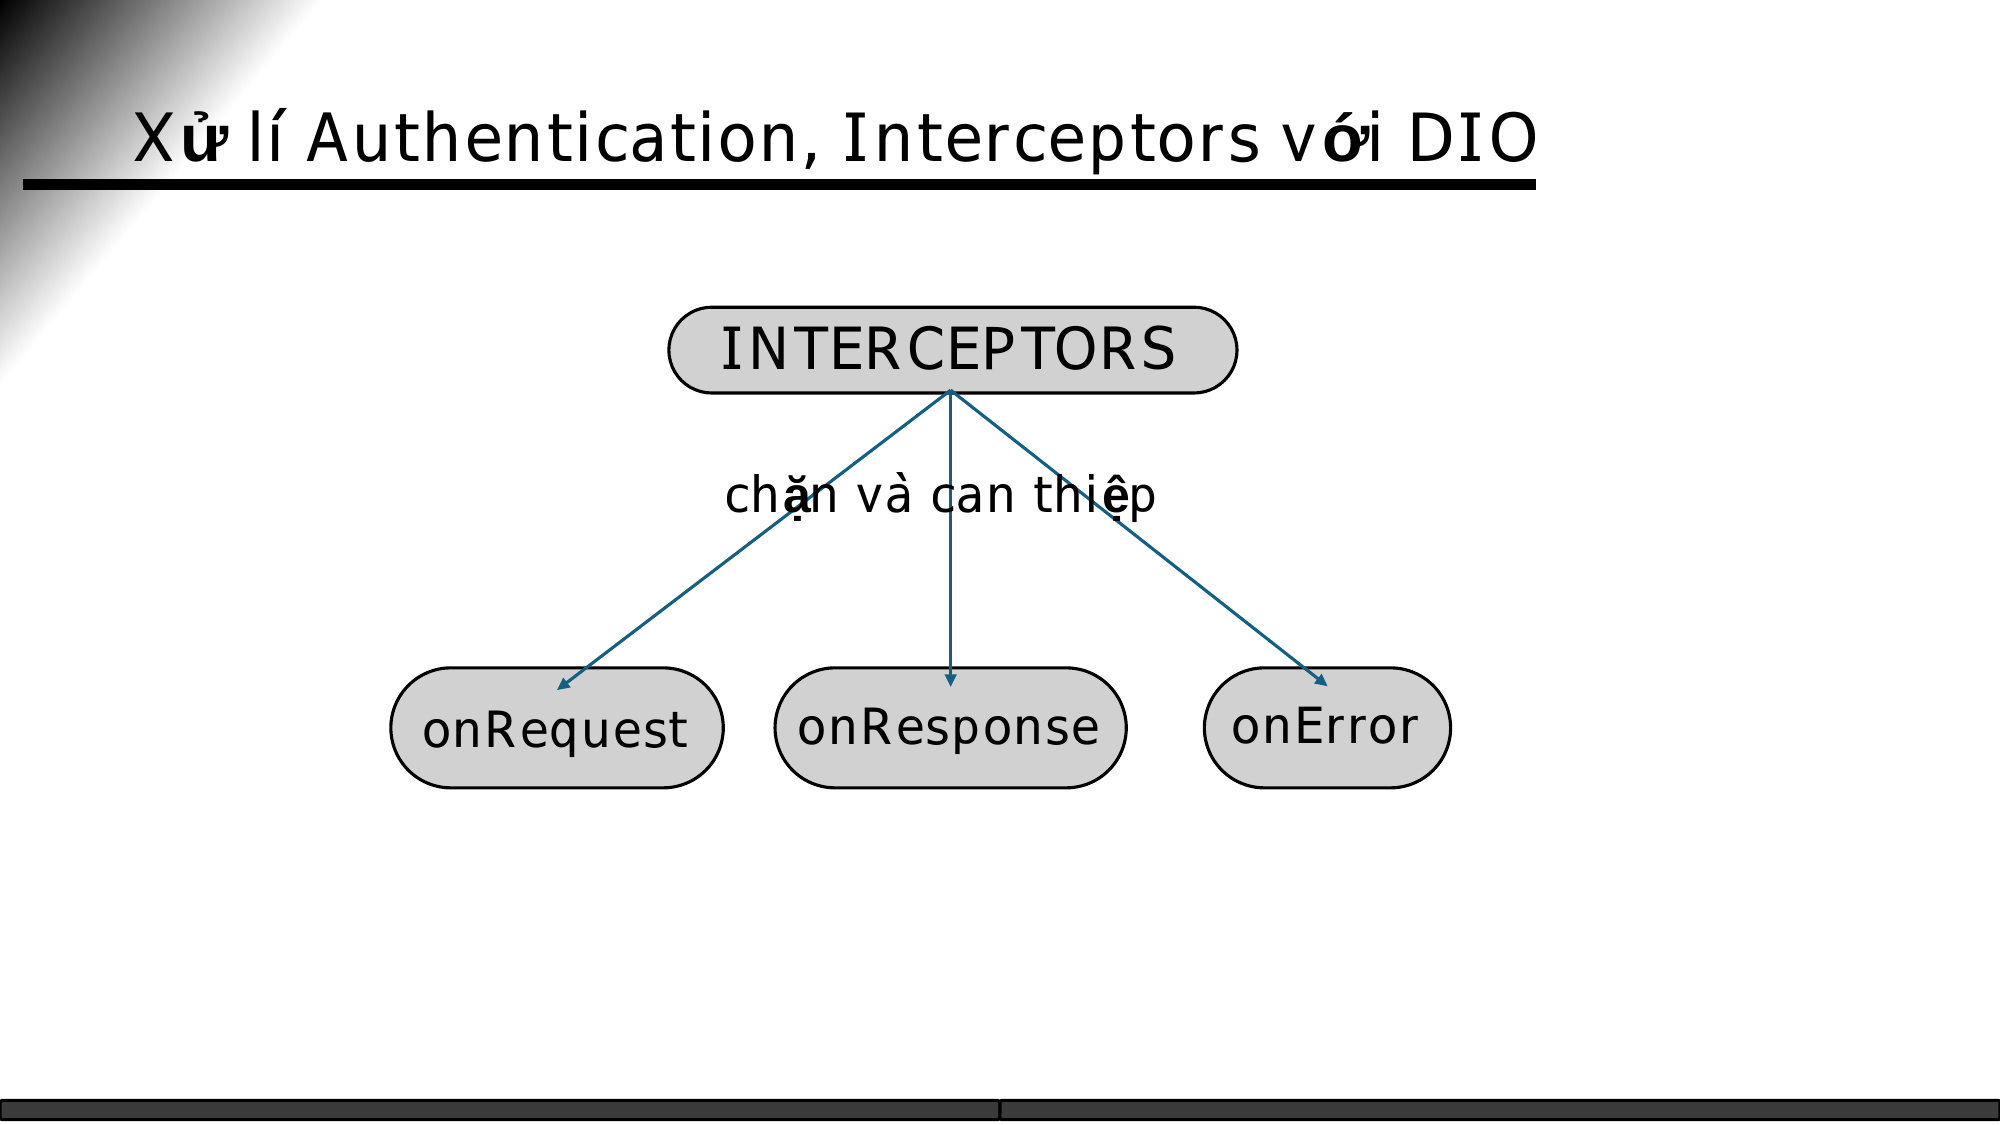

Xử lí Authentication, Interceptors với DIO
INTERCEPTORS

chặn và can thiệp

onError
onResponse
onRequest